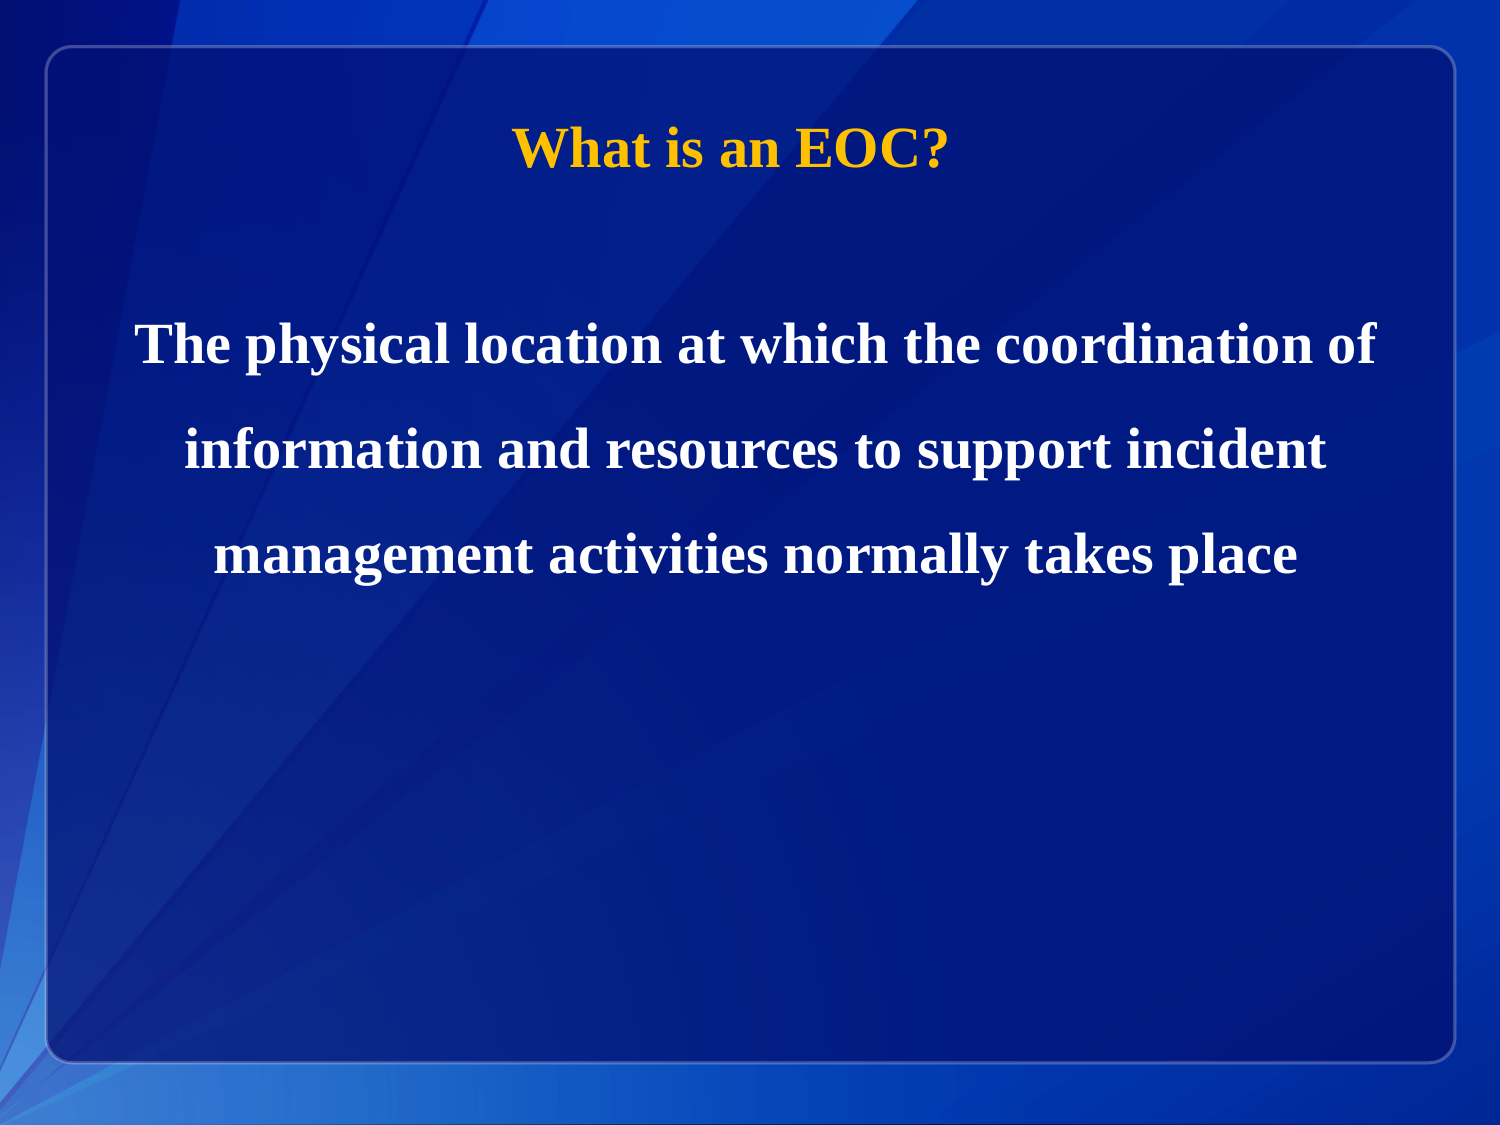

# What is an EOC?
The physical location at which the coordination of information and resources to support incident management activities normally takes place